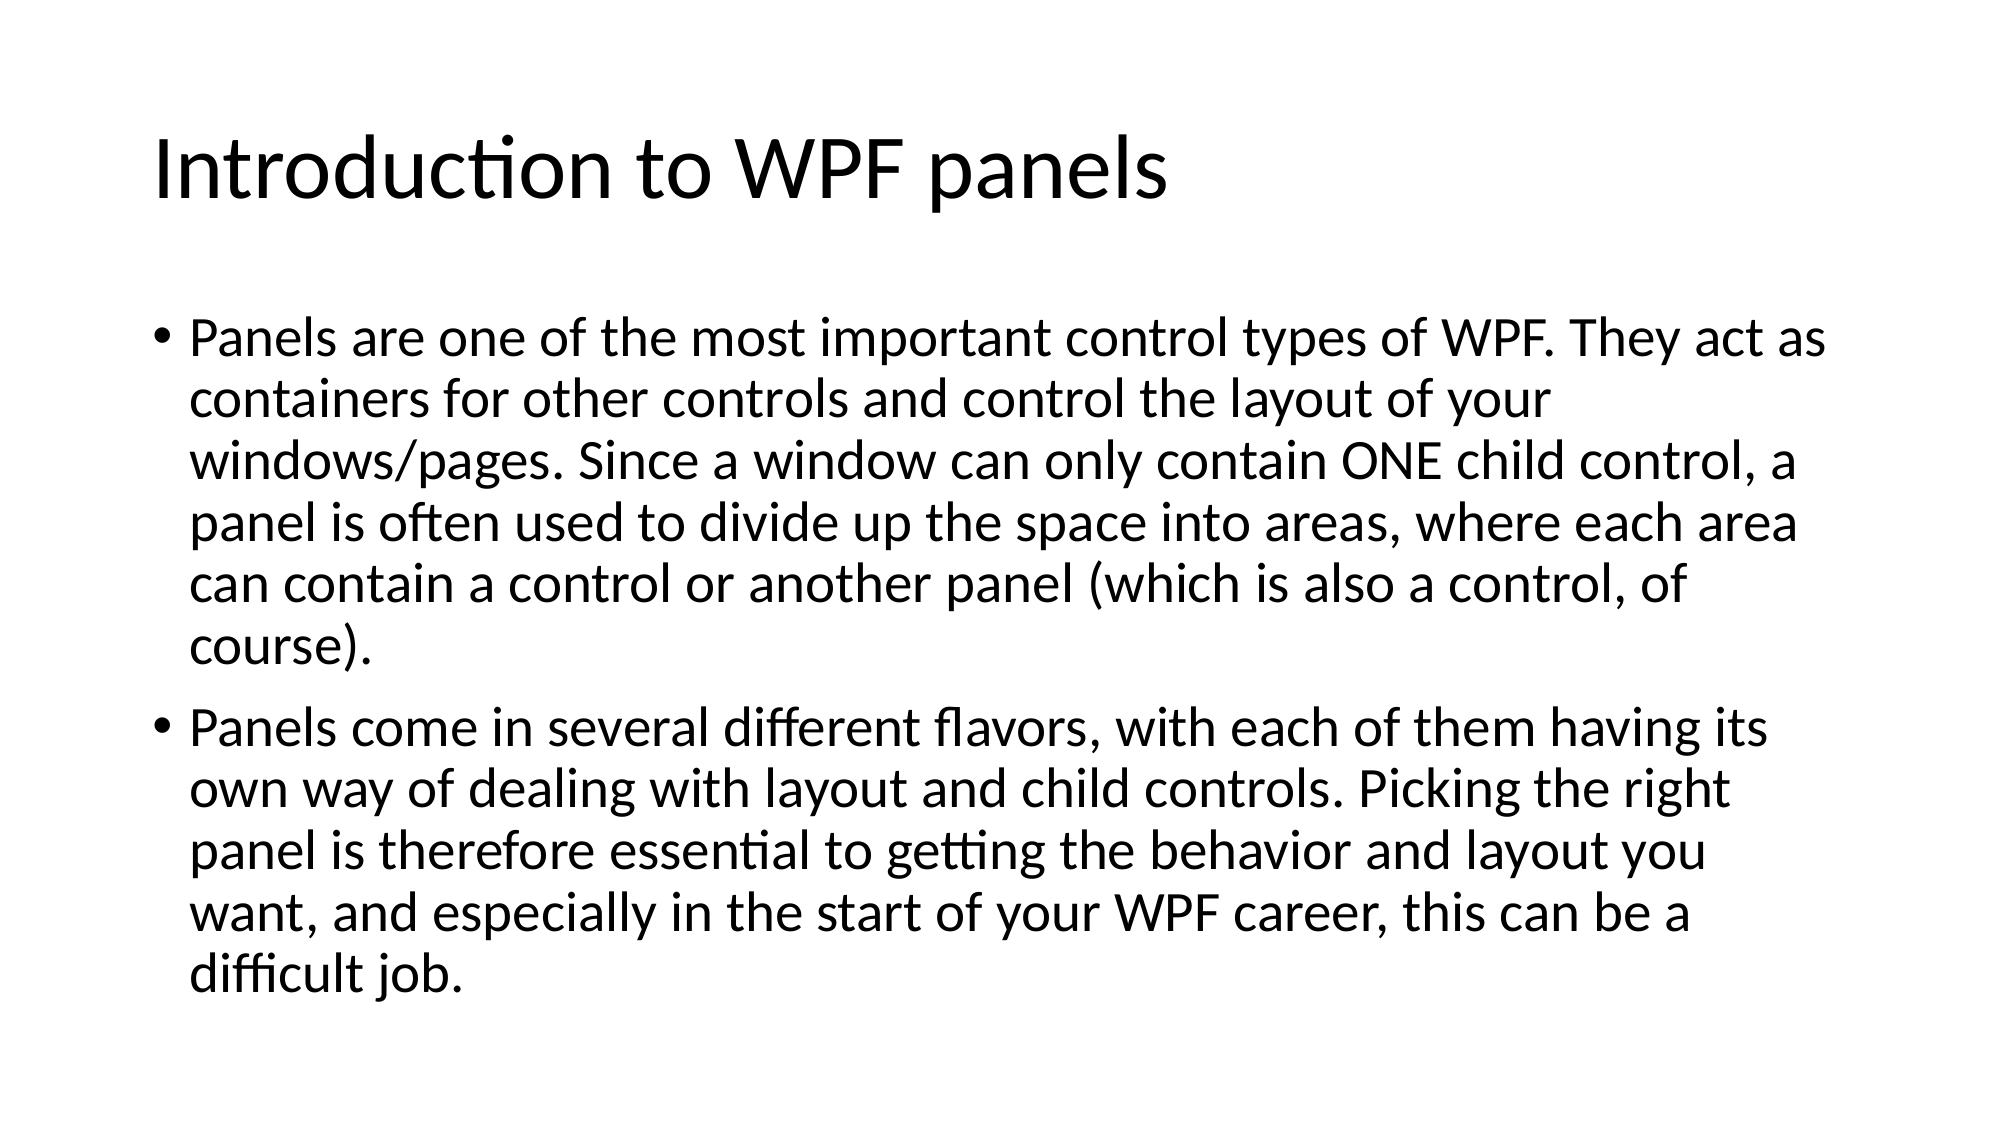

# Introduction to WPF panels
Panels are one of the most important control types of WPF. They act as containers for other controls and control the layout of your windows/pages. Since a window can only contain ONE child control, a panel is often used to divide up the space into areas, where each area can contain a control or another panel (which is also a control, of course).
Panels come in several different flavors, with each of them having its own way of dealing with layout and child controls. Picking the right panel is therefore essential to getting the behavior and layout you want, and especially in the start of your WPF career, this can be a difficult job.